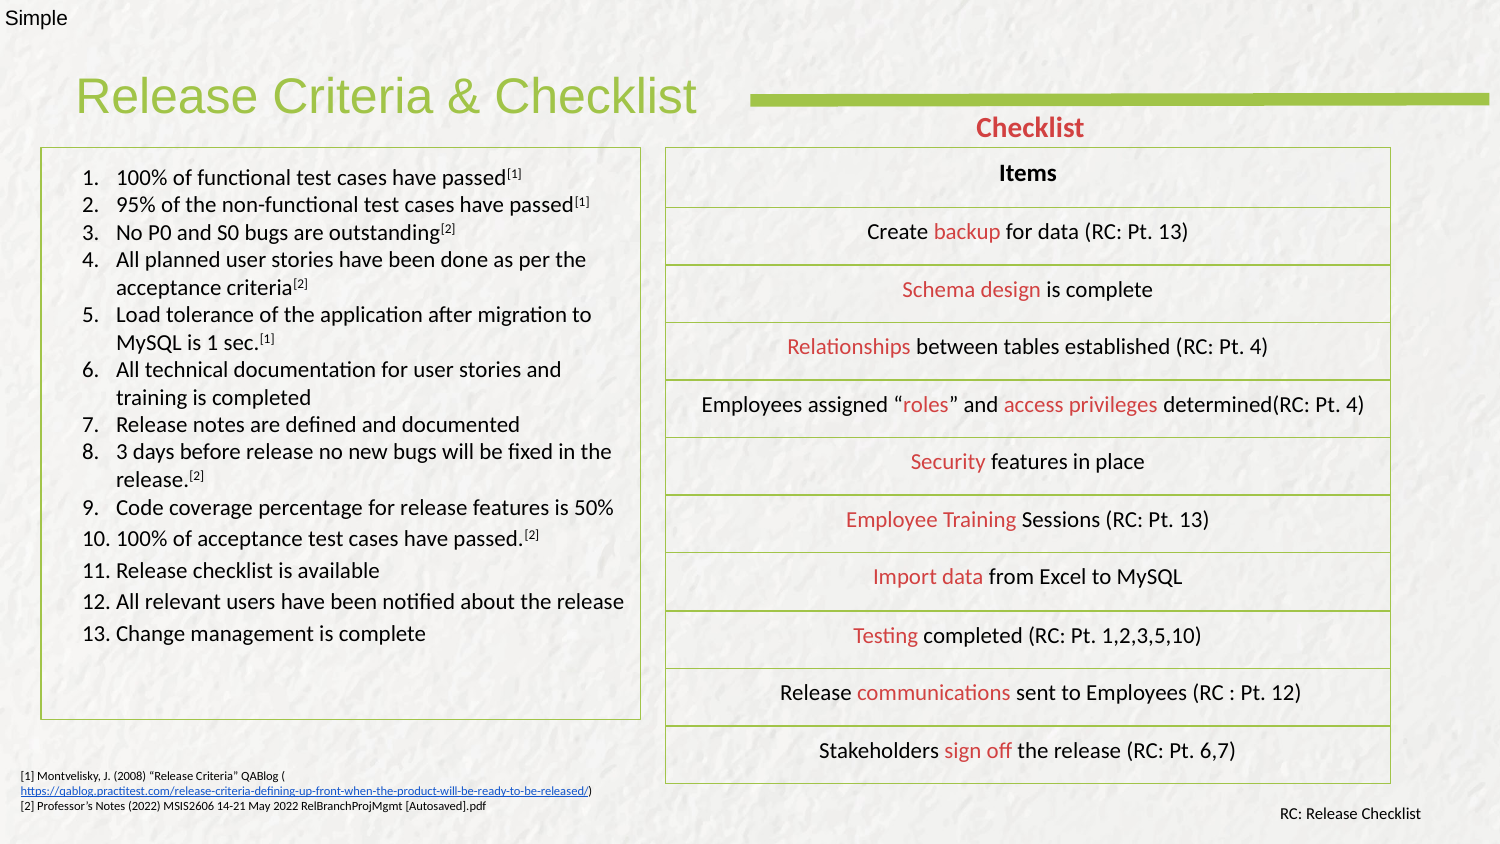

Simple
# Release Criteria & Checklist
Checklist
100% of functional test cases have passed[1]
95% of the non-functional test cases have passed[1]
No P0 and S0 bugs are outstanding[2]
All planned user stories have been done as per the acceptance criteria[2]
Load tolerance of the application after migration to MySQL is 1 sec.[1]
All technical documentation for user stories and training is completed
Release notes are defined and documented
3 days before release no new bugs will be fixed in the release.[2]
Code coverage percentage for release features is 50%
100% of acceptance test cases have passed.[2]
Release checklist is available
All relevant users have been notified about the release
Change management is complete

| Items |
| --- |
| Create backup for data (RC: Pt. 13) |
| Schema design is complete |
| Relationships between tables established (RC: Pt. 4) |
| Employees assigned “roles” and access privileges determined(RC: Pt. 4) |
| Security features in place |
| Employee Training Sessions (RC: Pt. 13) |
| Import data from Excel to MySQL |
| Testing completed (RC: Pt. 1,2,3,5,10) |
| Release communications sent to Employees (RC : Pt. 12) |
| Stakeholders sign off the release (RC: Pt. 6,7) |
[1] Montvelisky, J. (2008) “Release Criteria” QABlog (https://qablog.practitest.com/release-criteria-defining-up-front-when-the-product-will-be-ready-to-be-released/)
[2] Professor’s Notes (2022) MSIS2606 14-21 May 2022 RelBranchProjMgmt [Autosaved].pdf

RC: Release Checklist